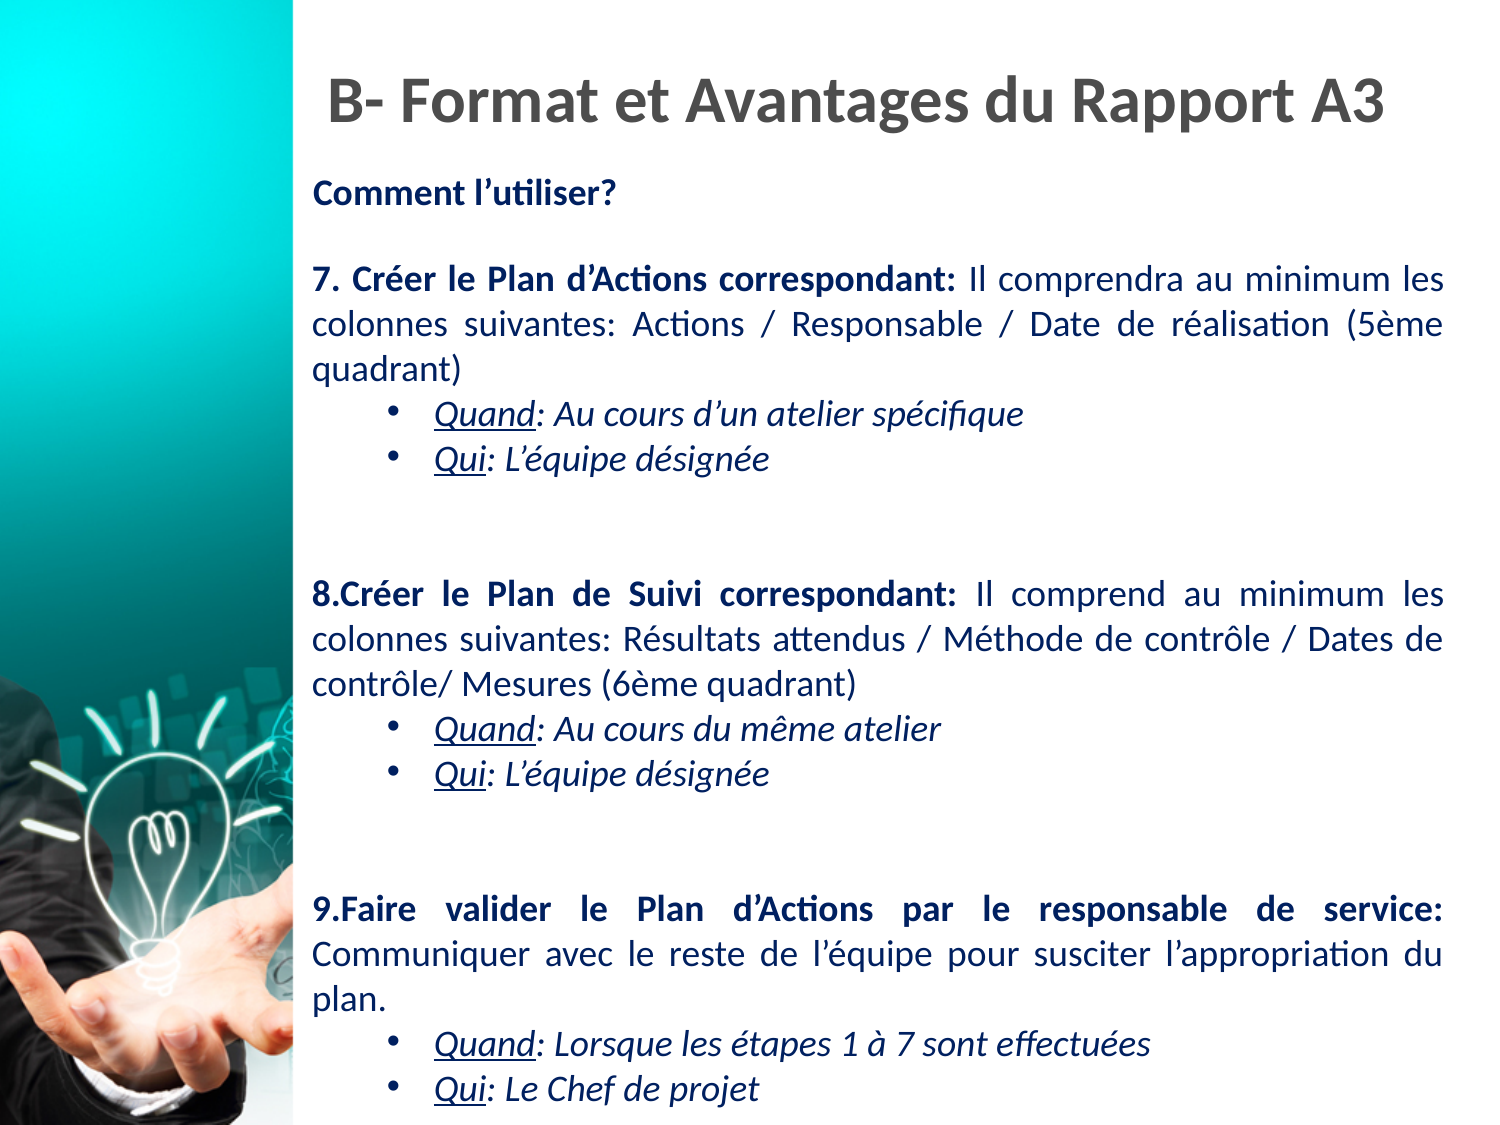

# B- Format et Avantages du Rapport A3
Comment l’utiliser?

7. Créer le Plan d’Actions correspondant: Il comprendra au minimum les colonnes suivantes: Actions / Responsable / Date de réalisation (5ème quadrant)
Quand: Au cours d’un atelier spécifique
Qui: L’équipe désignée

8.Créer le Plan de Suivi correspondant: Il comprend au minimum les colonnes suivantes: Résultats attendus / Méthode de contrôle / Dates de contrôle/ Mesures (6ème quadrant)
Quand: Au cours du même atelier
Qui: L’équipe désignée

9.Faire valider le Plan d’Actions par le responsable de service: Communiquer avec le reste de l’équipe pour susciter l’appropriation du plan.
Quand: Lorsque les étapes 1 à 7 sont effectuées
Qui: Le Chef de projet